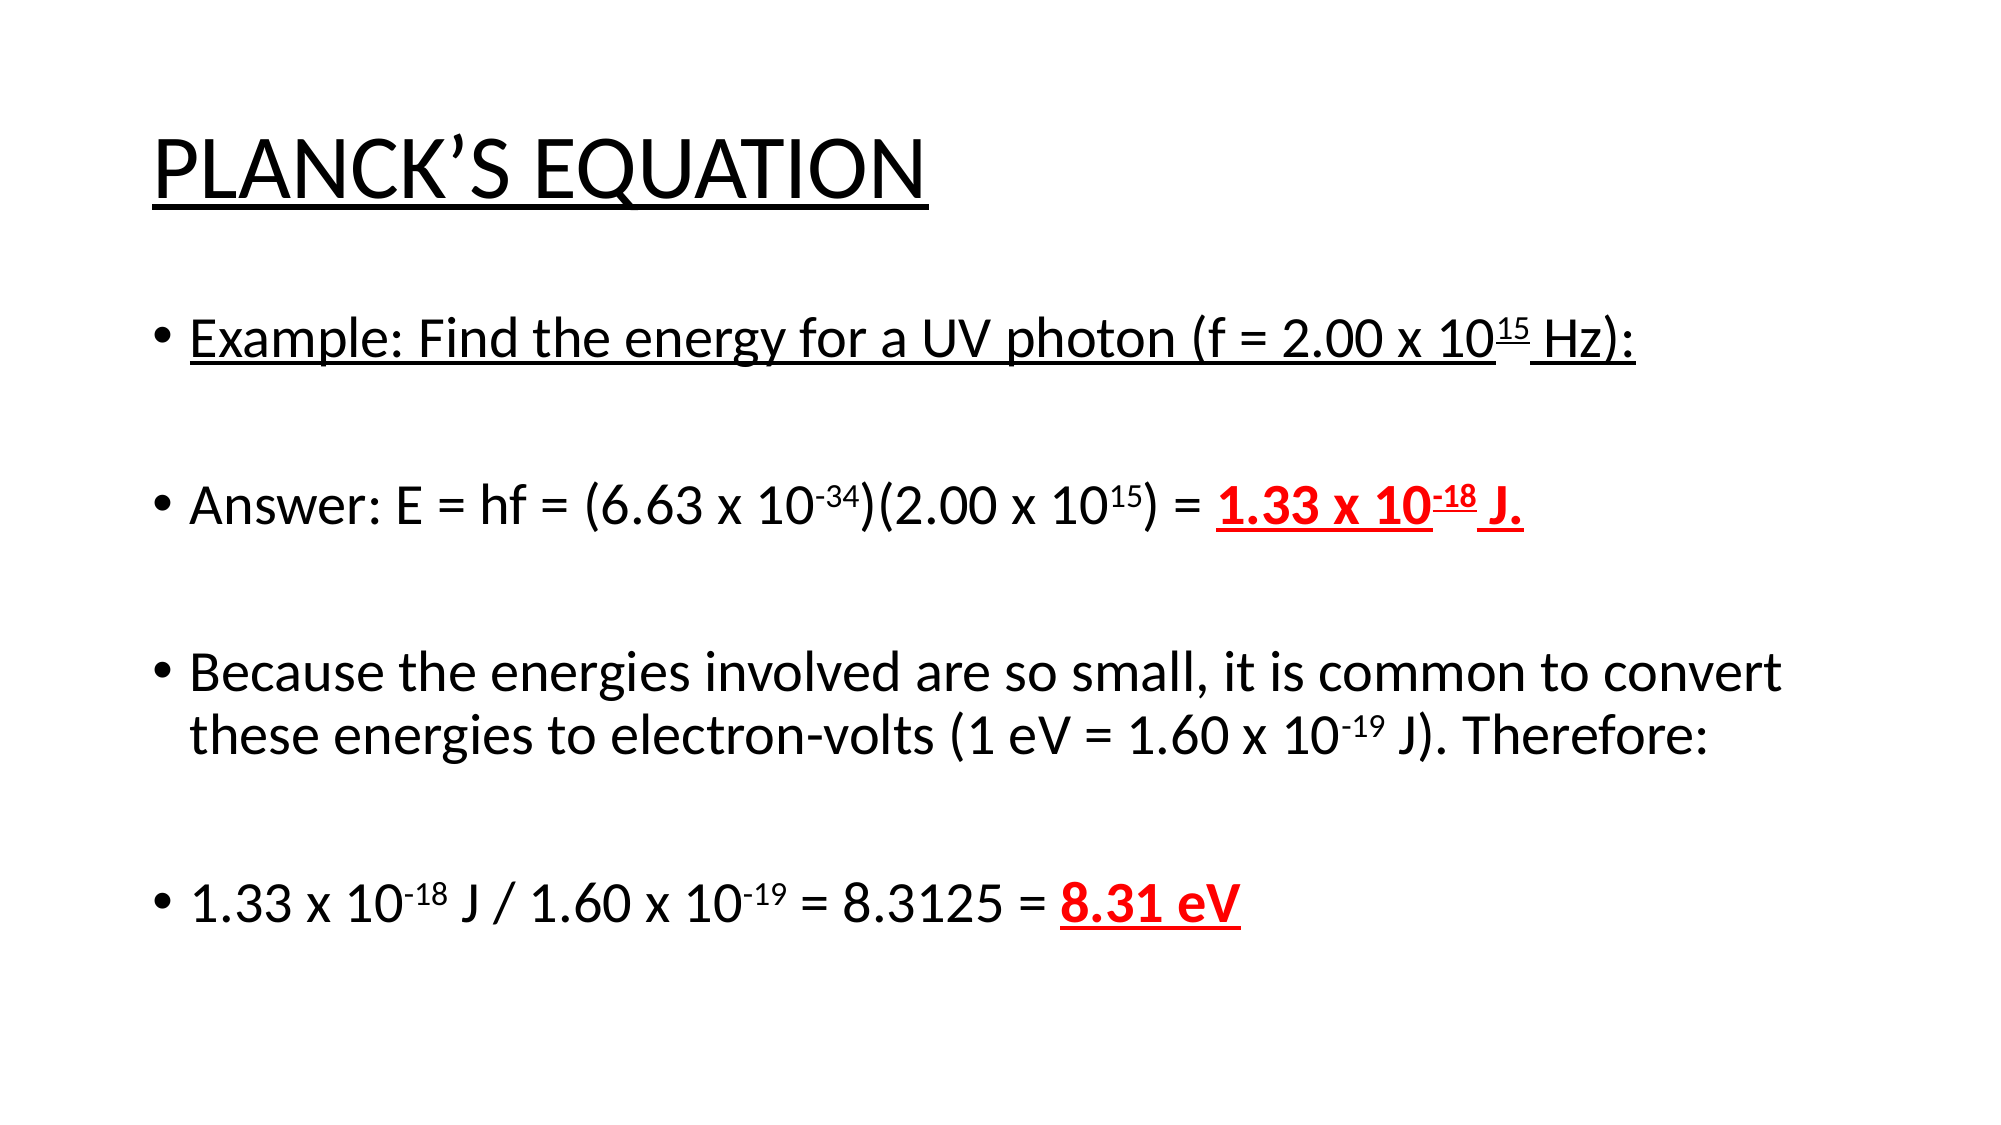

# PLANCK’S EQUATION
Example: Find the energy for a UV photon (f = 2.00 x 1015 Hz):

Answer: E = hf = (6.63 x 10-34)(2.00 x 1015) = 1.33 x 10-18 J.

Because the energies involved are so small, it is common to convert these energies to electron-volts (1 eV = 1.60 x 10-19 J). Therefore:

1.33 x 10-18 J / 1.60 x 10-19 = 8.3125 = 8.31 eV